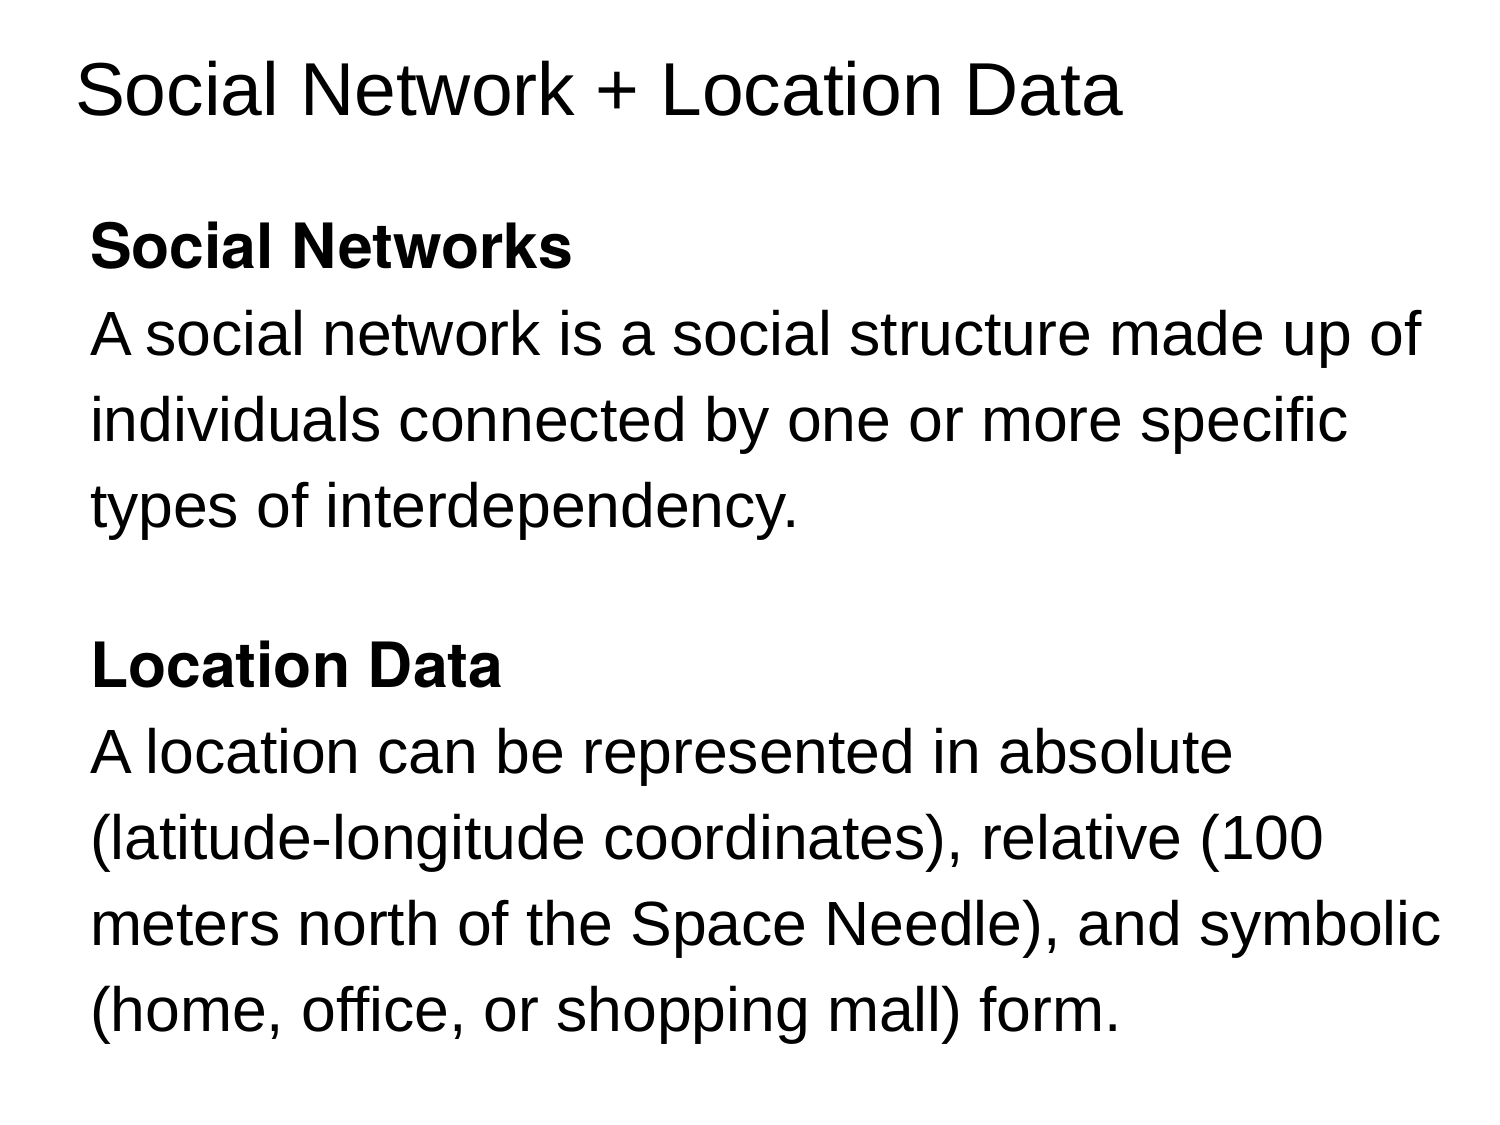

Social Network + Location Data
Social Networks
A social network is a social structure made up of individuals connected by one or more specific types of interdependency.

Location Data
A location can be represented in absolute (latitude-longitude coordinates), relative (100 meters north of the Space Needle), and symbolic (home, office, or shopping mall) form.